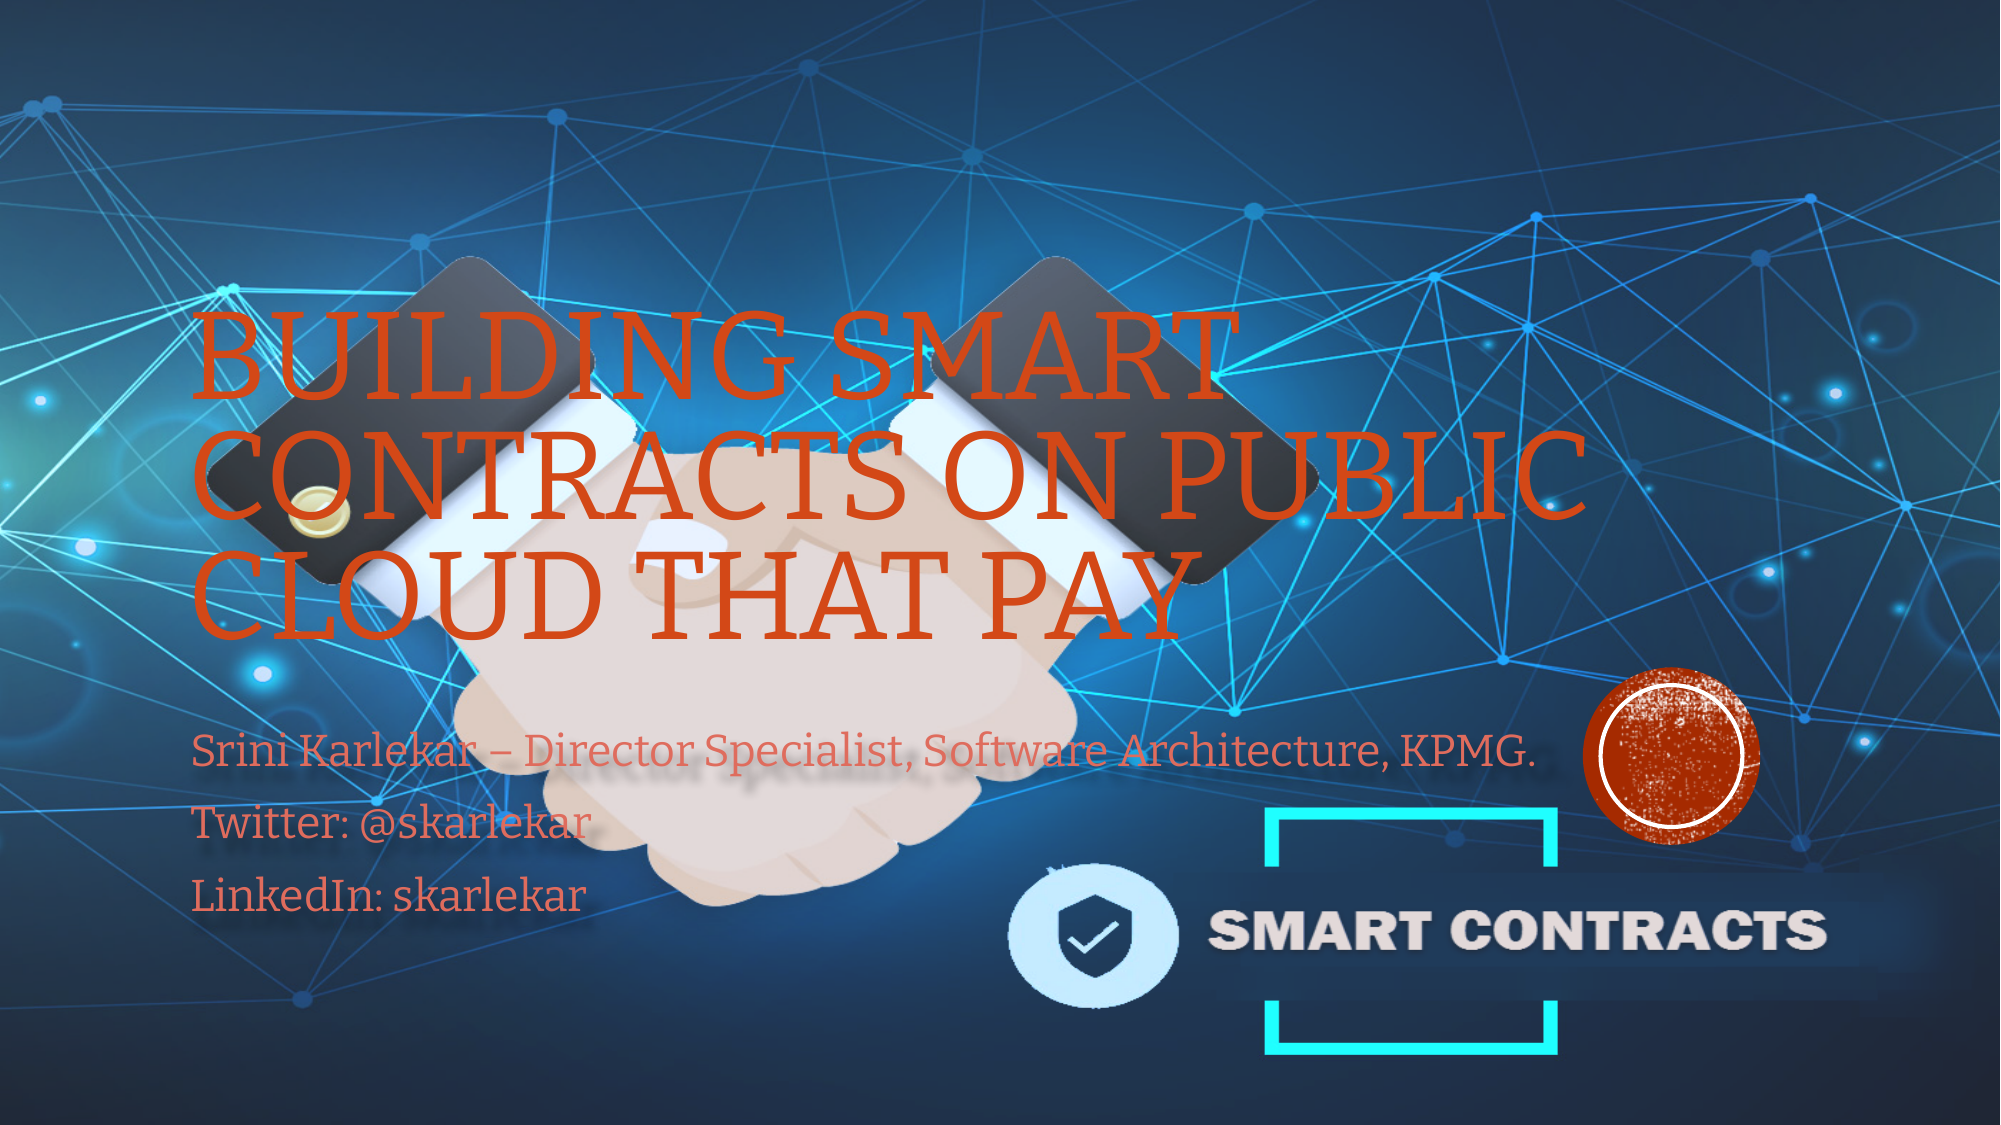

# Building Smart Contracts on public cloud that pay
Srini Karlekar – Director Specialist, Software Architecture, KPMG.
Twitter: @skarlekar
LinkedIn: skarlekar